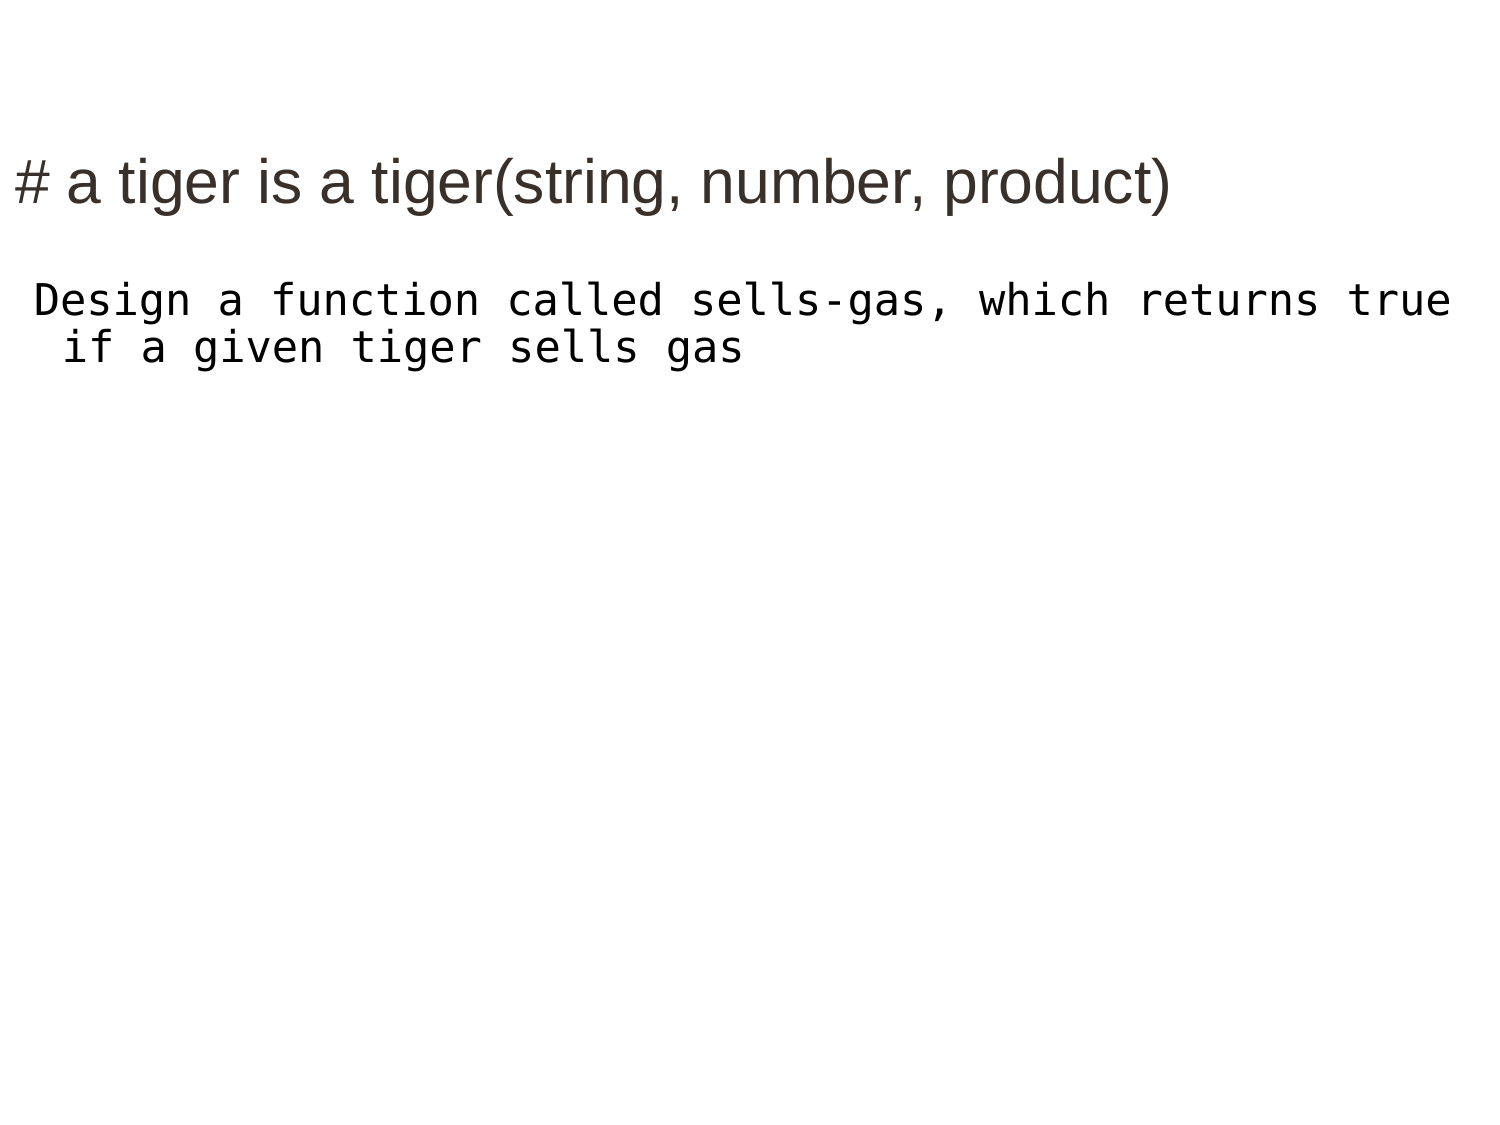

# # a tiger is a tiger(string, number, product)
Design a function called sells-gas, which returns true if a given tiger sells gas